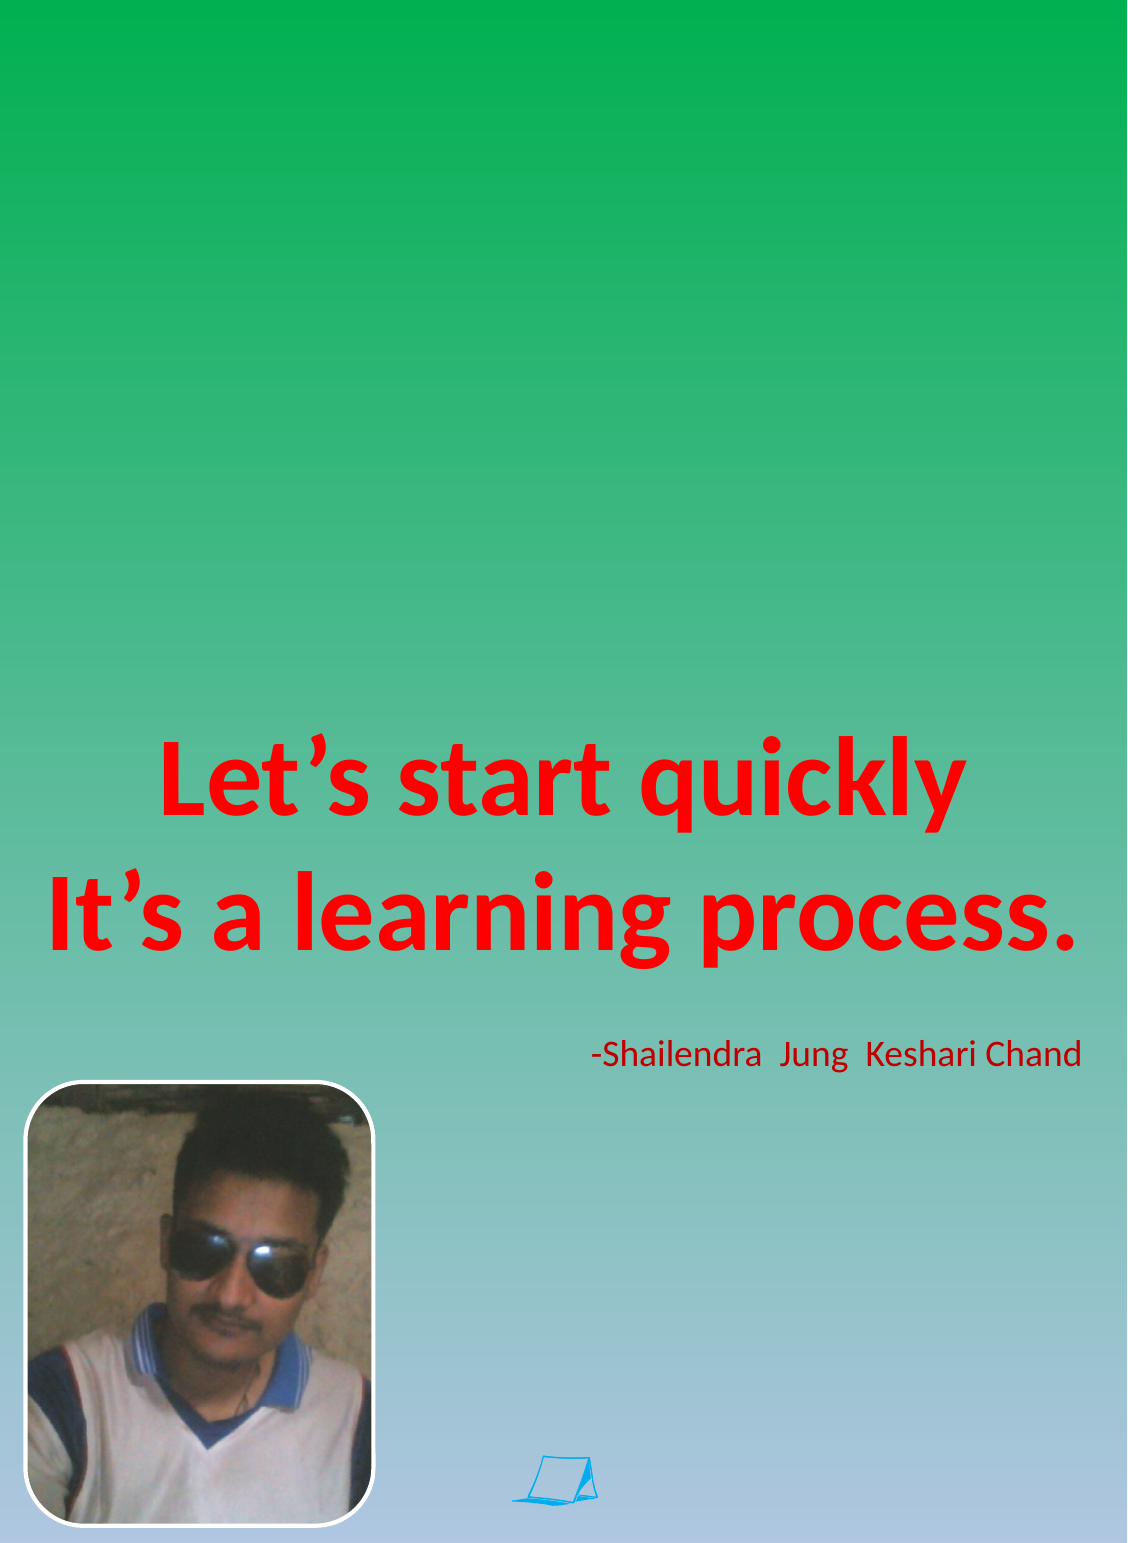

Let’s start quickly
It’s a learning process.
-Shailendra  Jung  Keshari Chand